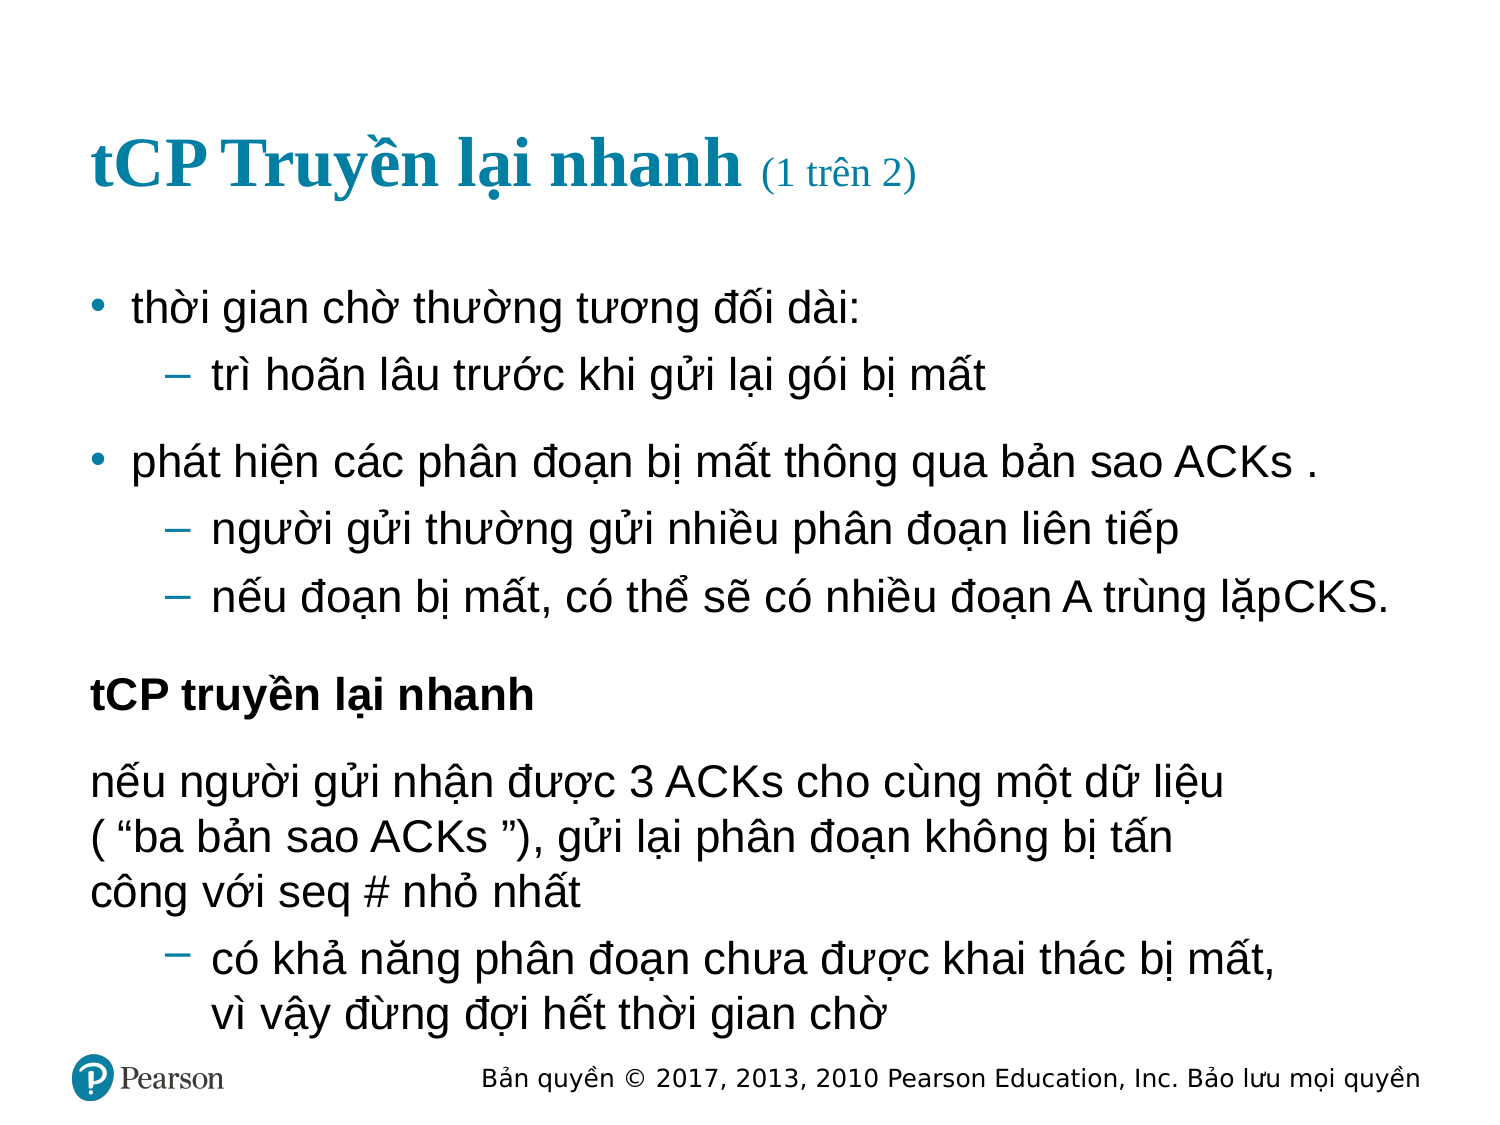

# t C P Truyền lại nhanh (1 trên 2)
thời gian chờ thường tương đối dài:
trì hoãn lâu trước khi gửi lại gói bị mất
phát hiện các phân đoạn bị mất thông qua bản sao A C K s .
người gửi thường gửi nhiều phân đoạn liên tiếp
nếu đoạn bị mất, có thể sẽ có nhiều đoạn A trùng lặp C K S.
t C P truyền lại nhanh
nếu người gửi nhận được 3 A C K s cho cùng một dữ liệu ( “ba bản sao A C K s ”), gửi lại phân đoạn không bị tấn công với seq # nhỏ nhất
có khả năng phân đoạn chưa được khai thác bị mất, vì vậy đừng đợi hết thời gian chờ